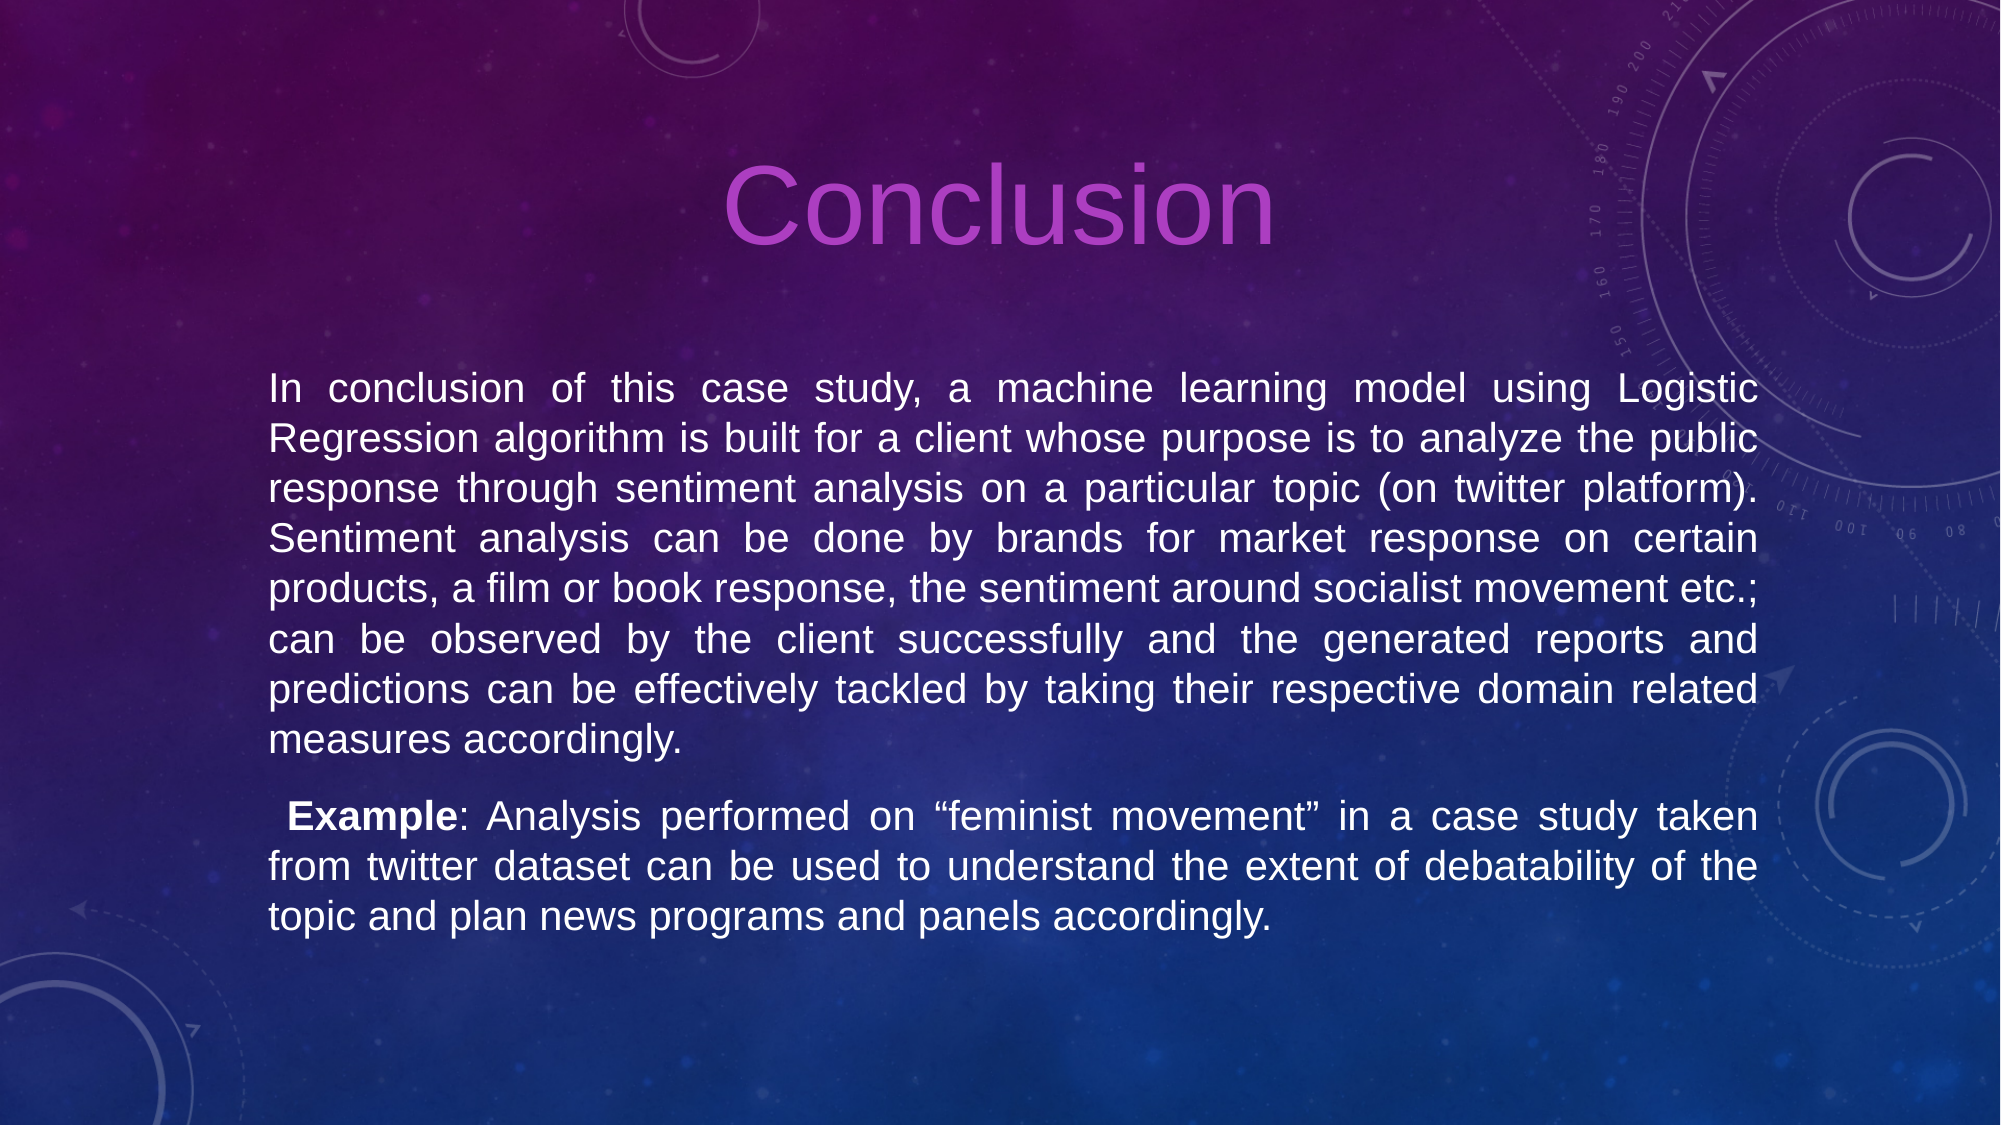

Conclusion
In conclusion of this case study, a machine learning model using Logistic Regression algorithm is built for a client whose purpose is to analyze the public response through sentiment analysis on a particular topic (on twitter platform). Sentiment analysis can be done by brands for market response on certain products, a film or book response, the sentiment around socialist movement etc.; can be observed by the client successfully and the generated reports and predictions can be effectively tackled by taking their respective domain related measures accordingly.
 Example: Analysis performed on “feminist movement” in a case study taken from twitter dataset can be used to understand the extent of debatability of the topic and plan news programs and panels accordingly.